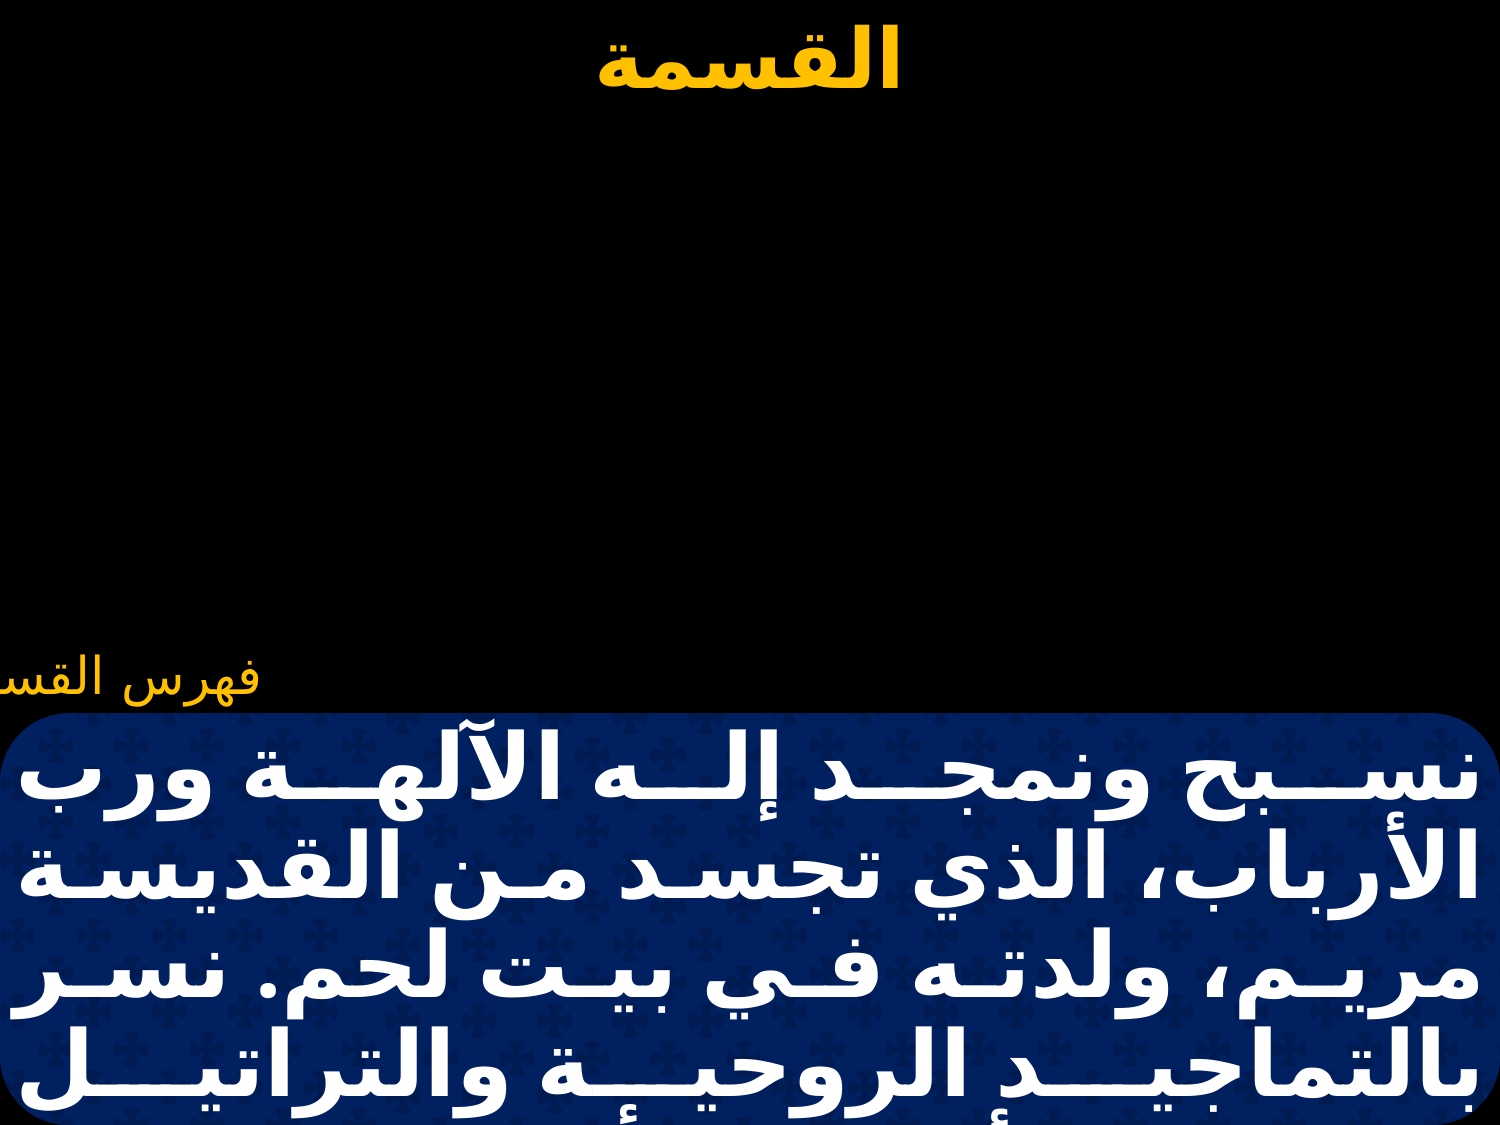

# قسمة عيد البشارة المجيد (نسبح ونمجد إله الآلهة ورب الأرباب)
نسبح ونمجد إله الآلهة ورب الأرباب، الذي تجسد من القديسة مريم، ولدته في بيت لحم. نسر بالتماجيد الروحية والتراتيل السماوية لأن الرب أرسل جبرائيل الملاك مبشراً سيدتنا كلنا مريم